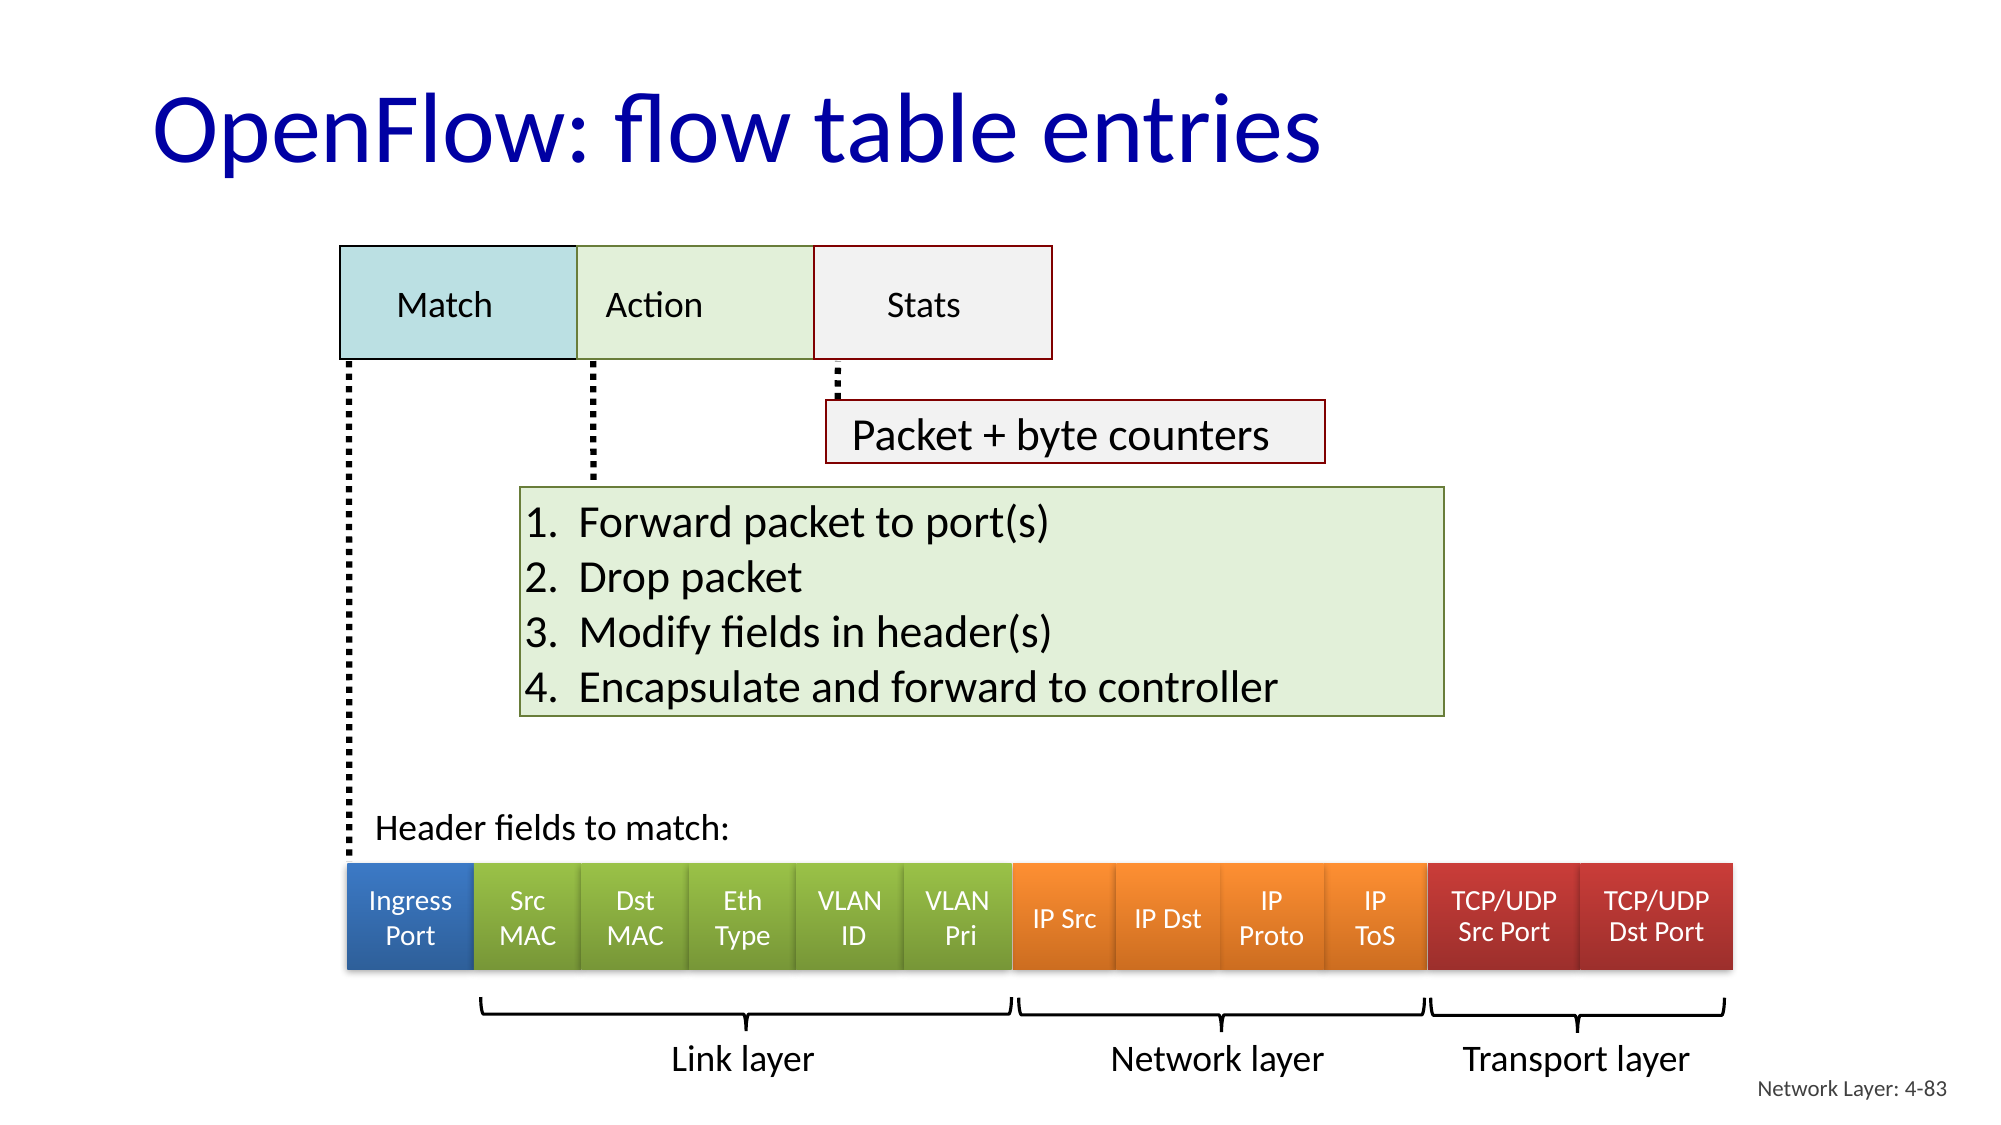

# OpenFlow: flow table entries

Action
Stats
Match

Header fields to match:
Ingress Port
Src MAC
Dst MAC
Eth Type
VLAN
 ID
VLAN
 Pri
IP Src
IP Dst
IP Proto
IP
ToS
TCP/UDP Src Port
TCP/UDP Dst Port

Forward packet to port(s)
Drop packet
Modify fields in header(s)
Encapsulate and forward to controller

Packet + byte counters

Link layer

Network layer

Transport layer
Network Layer: 4-83